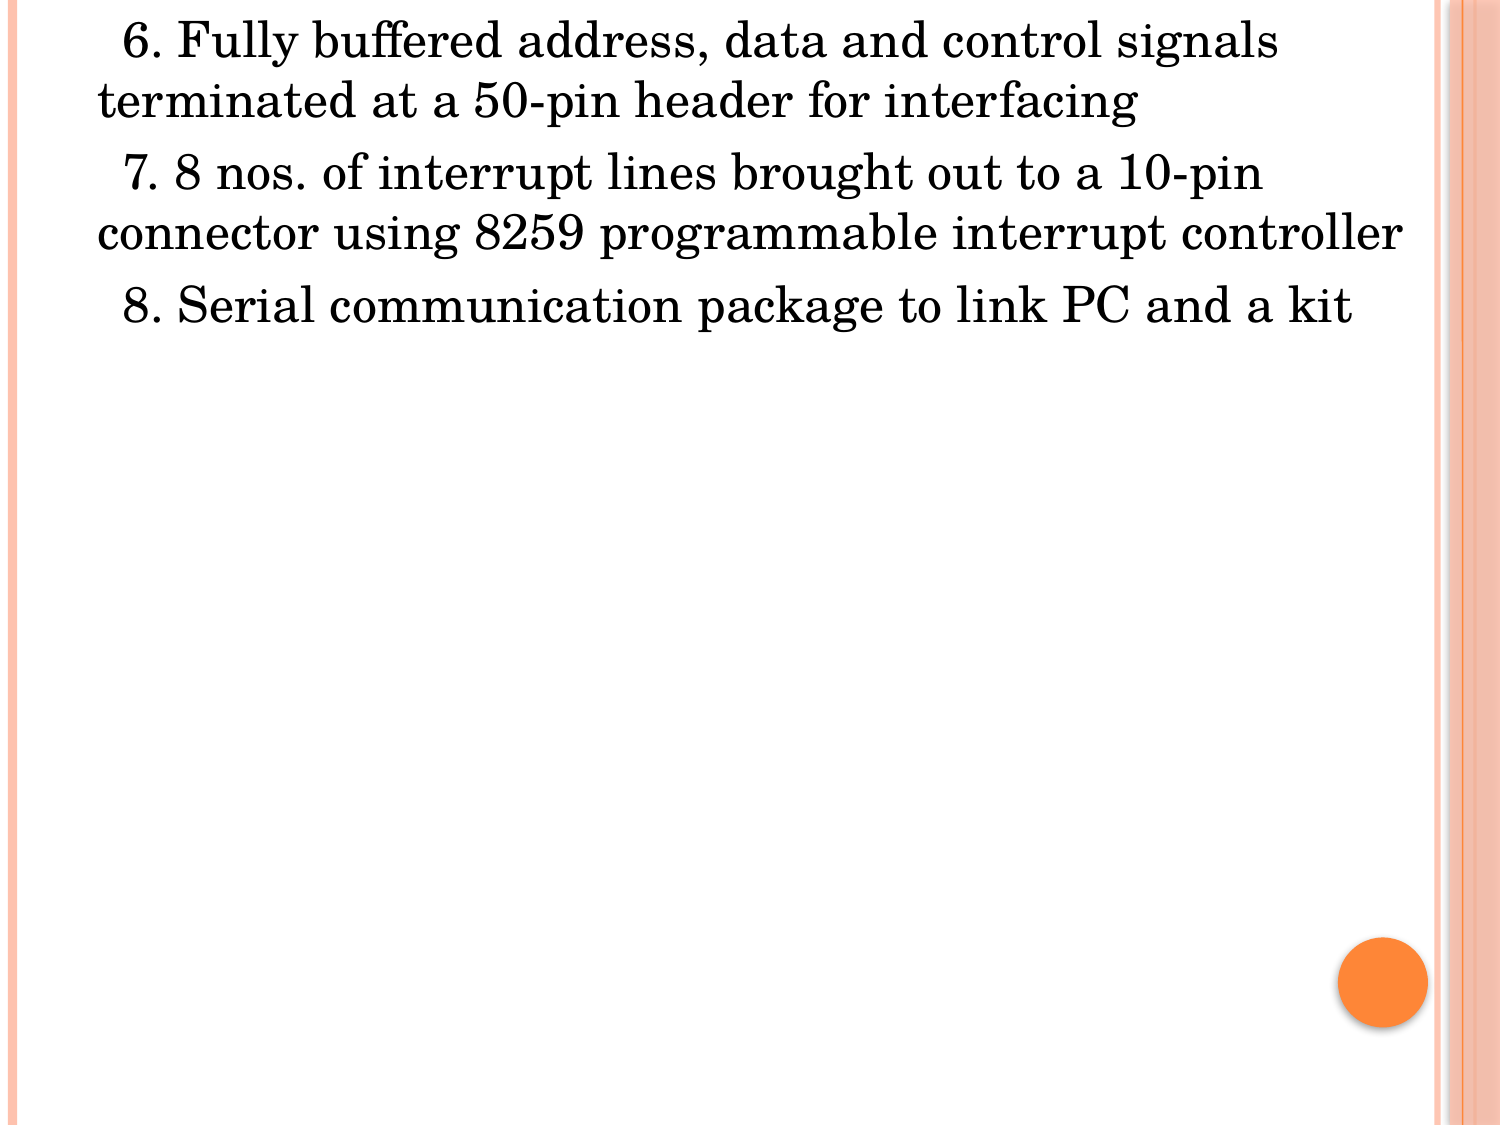

6. Fully buffered address, data and control signals terminated at a 50-pin header for interfacing
     7. 8 nos. of interrupt lines brought out to a 10-pin connector using 8259 programmable interrupt controller
     8. Serial communication package to link PC and a kit